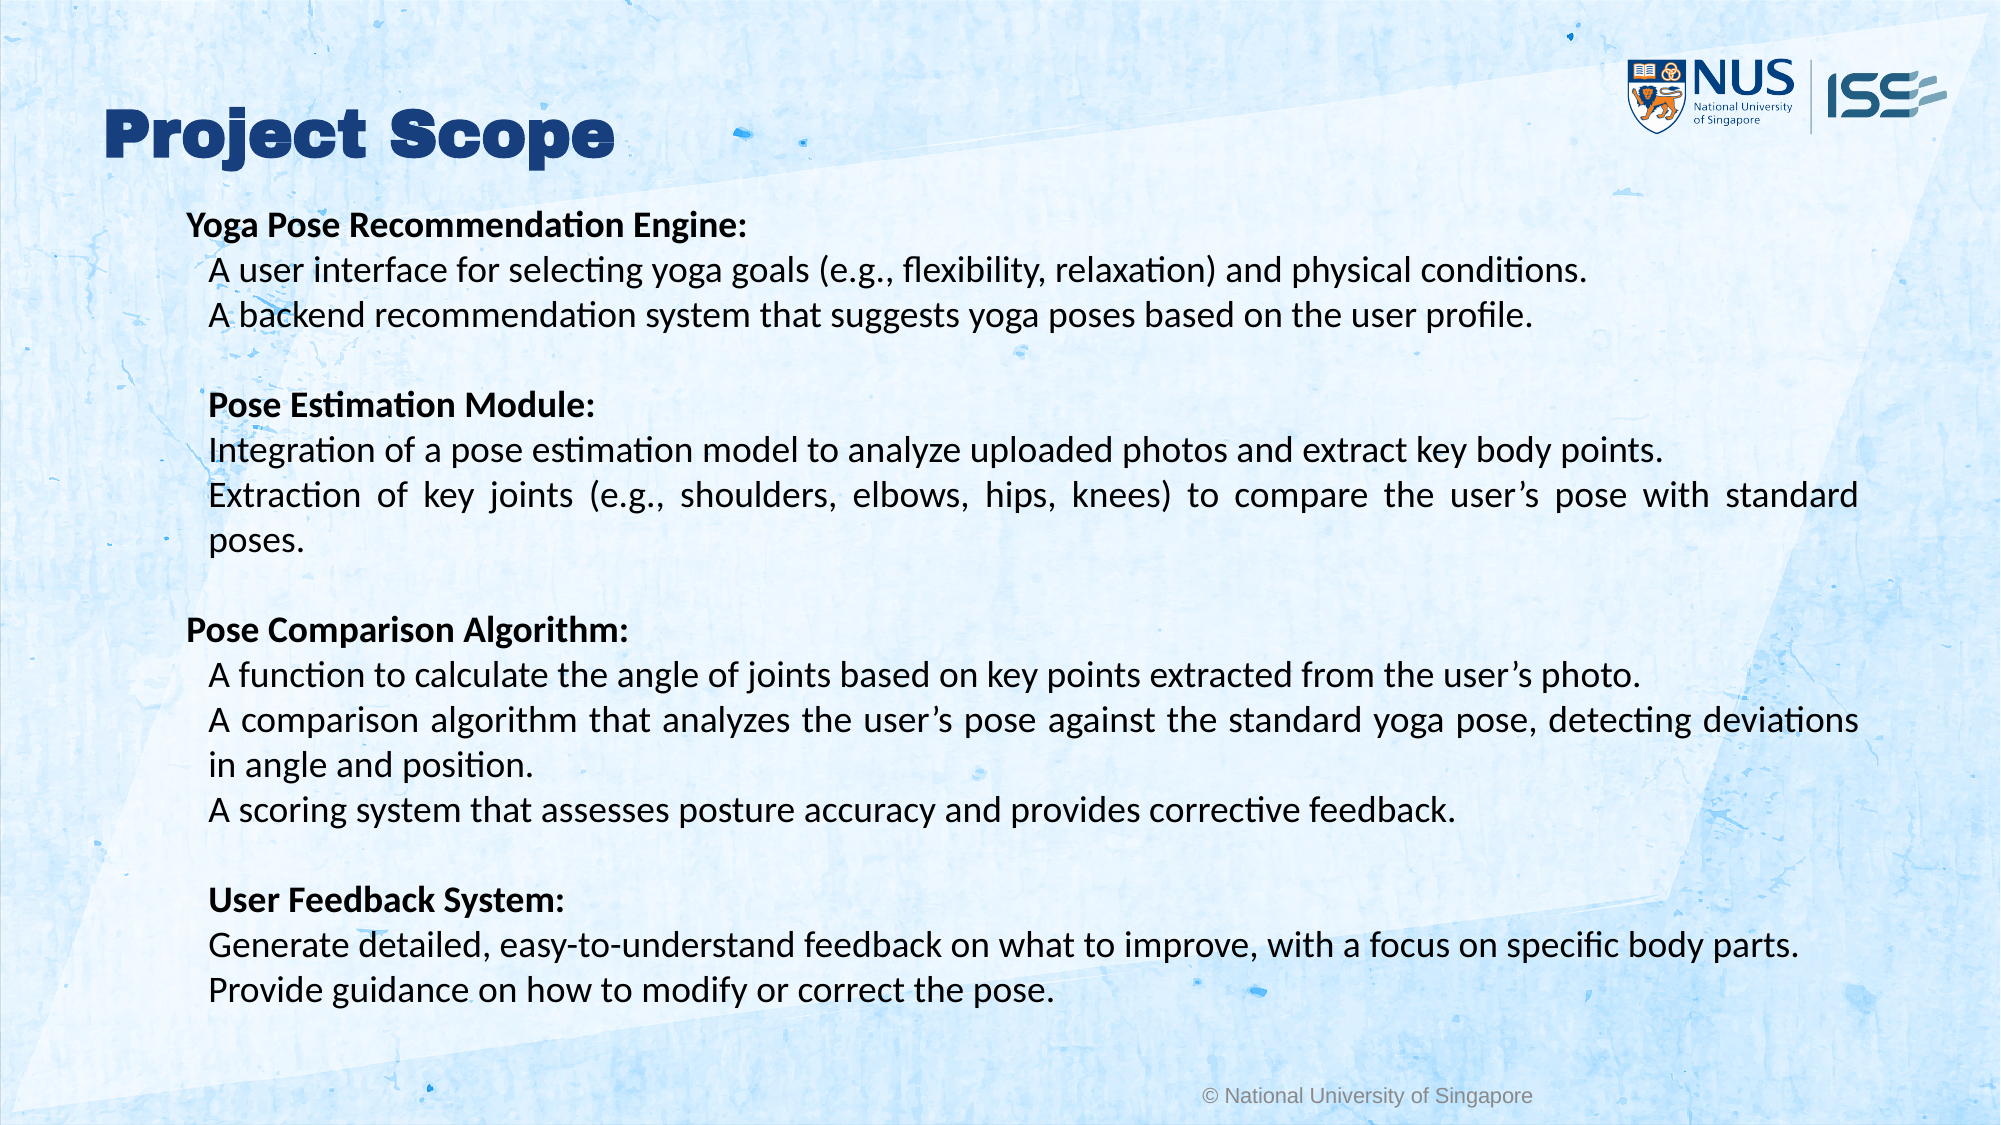

Project Scope
Yoga Pose Recommendation Engine:
A user interface for selecting yoga goals (e.g., flexibility, relaxation) and physical conditions.
A backend recommendation system that suggests yoga poses based on the user profile.

Pose Estimation Module:
Integration of a pose estimation model to analyze uploaded photos and extract key body points.
Extraction of key joints (e.g., shoulders, elbows, hips, knees) to compare the user’s pose with standard poses.

Pose Comparison Algorithm:
A function to calculate the angle of joints based on key points extracted from the user’s photo.
A comparison algorithm that analyzes the user’s pose against the standard yoga pose, detecting deviations in angle and position.
A scoring system that assesses posture accuracy and provides corrective feedback.

User Feedback System:
Generate detailed, easy-to-understand feedback on what to improve, with a focus on specific body parts.
Provide guidance on how to modify or correct the pose.
© National University of Singapore
4